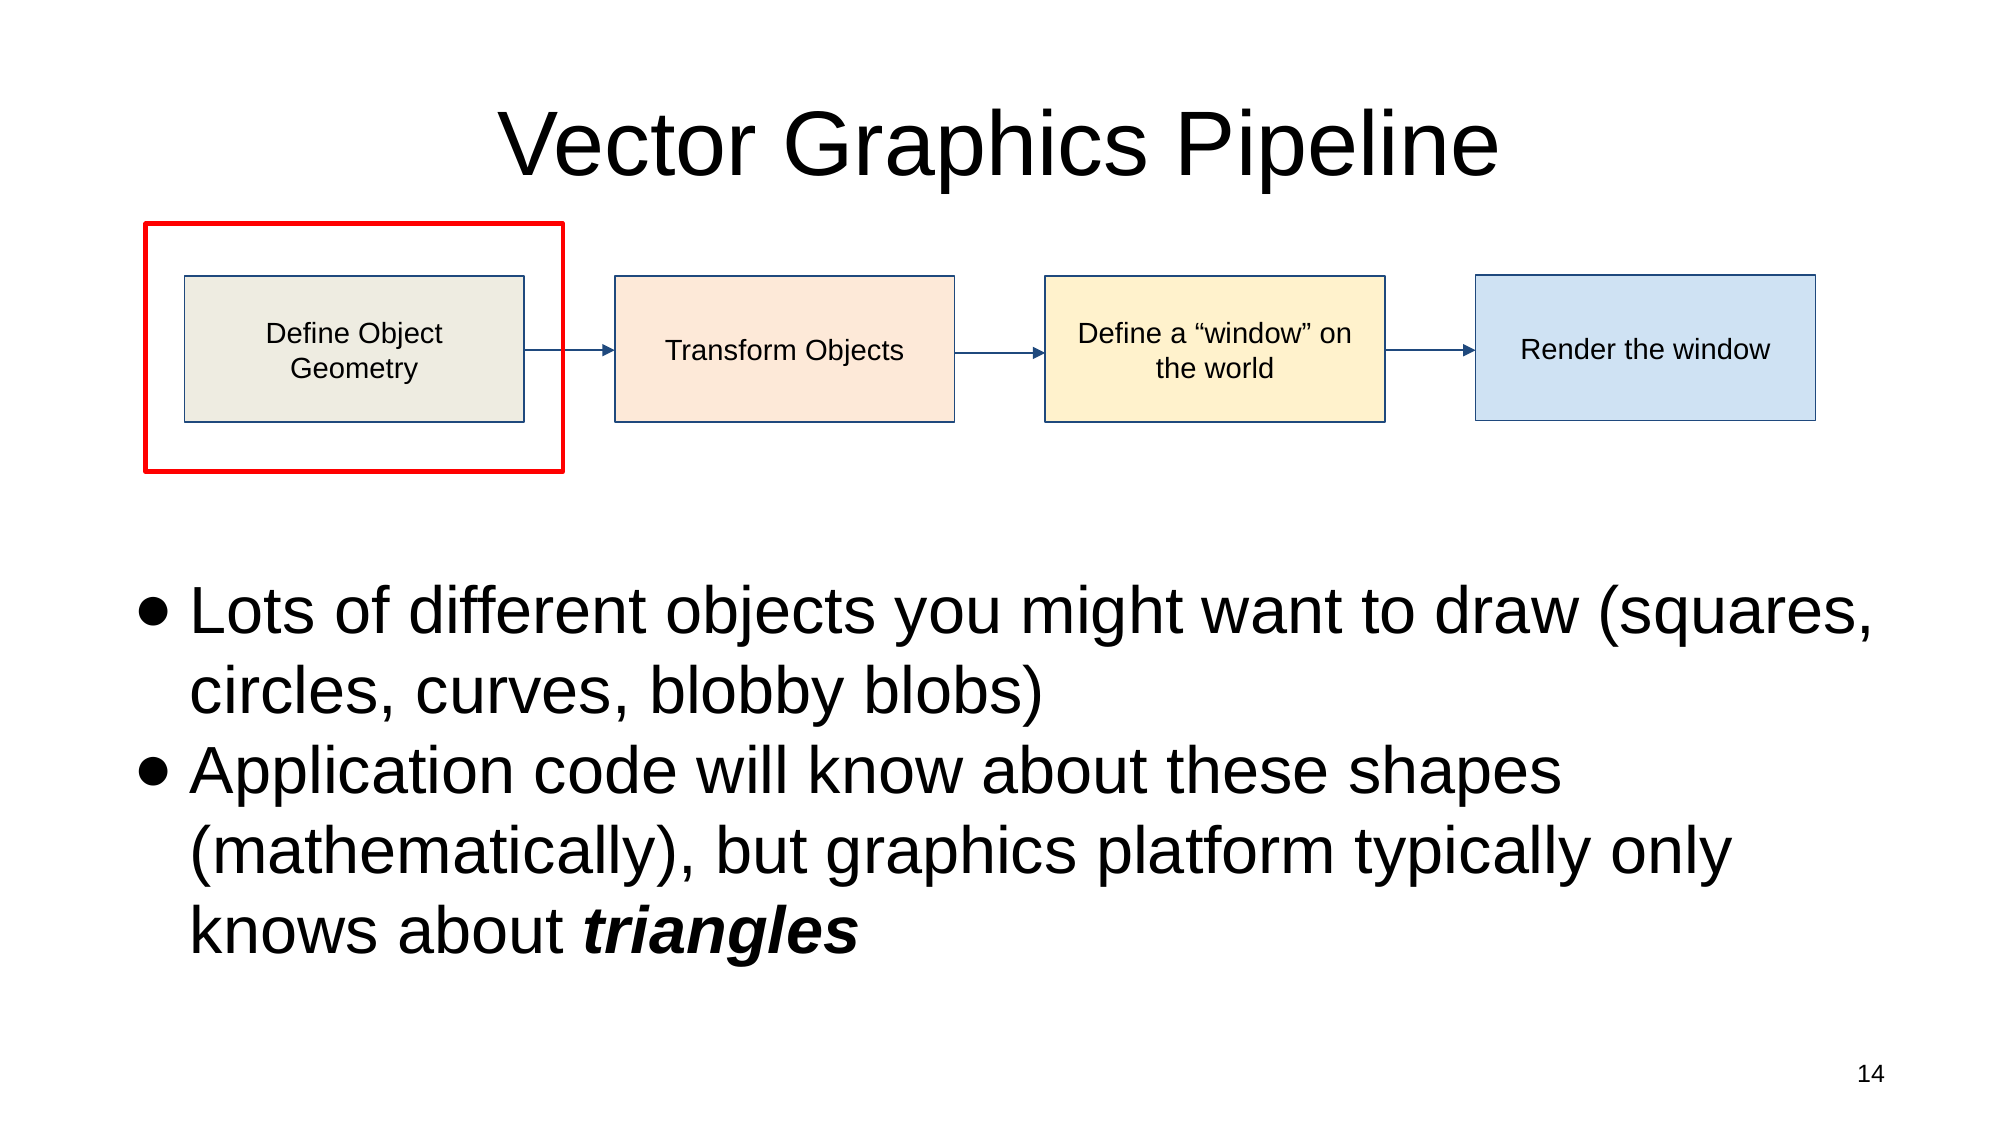

# Vector Graphics Pipeline

Render the window
Define Object Geometry
Transform Objects
Define a “window” on the world
Lots of different objects you might want to draw (squares, circles, curves, blobby blobs)
Application code will know about these shapes (mathematically), but graphics platform typically only knows about triangles
14